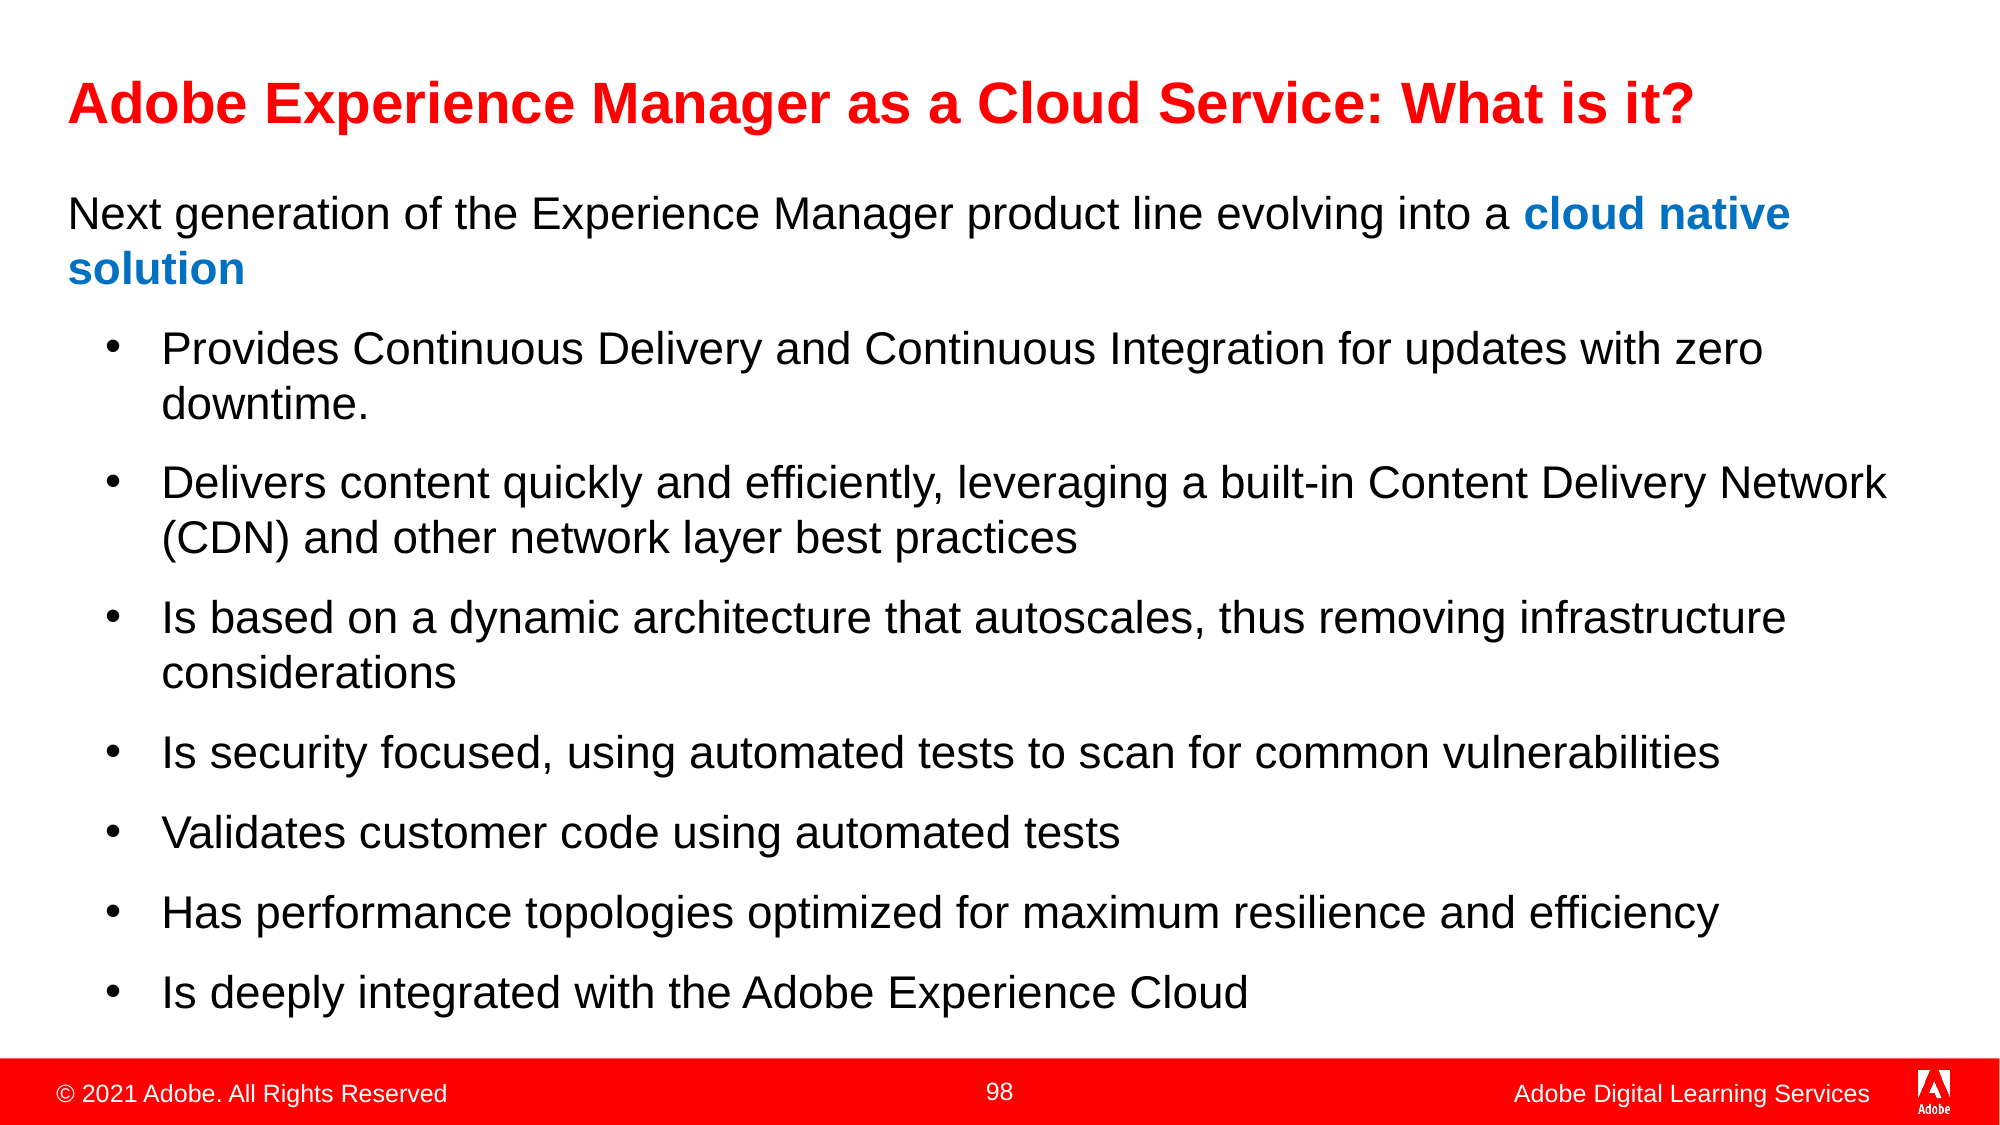

# Adobe Experience Manager as a Cloud Service: What is it?
Next generation of the Experience Manager product line evolving into a cloud native solution
Provides Continuous Delivery and Continuous Integration for updates with zero downtime.
Delivers content quickly and efficiently, leveraging a built-in Content Delivery Network (CDN) and other network layer best practices
Is based on a dynamic architecture that autoscales, thus removing infrastructure considerations
Is security focused, using automated tests to scan for common vulnerabilities
Validates customer code using automated tests
Has performance topologies optimized for maximum resilience and efficiency
Is deeply integrated with the Adobe Experience Cloud